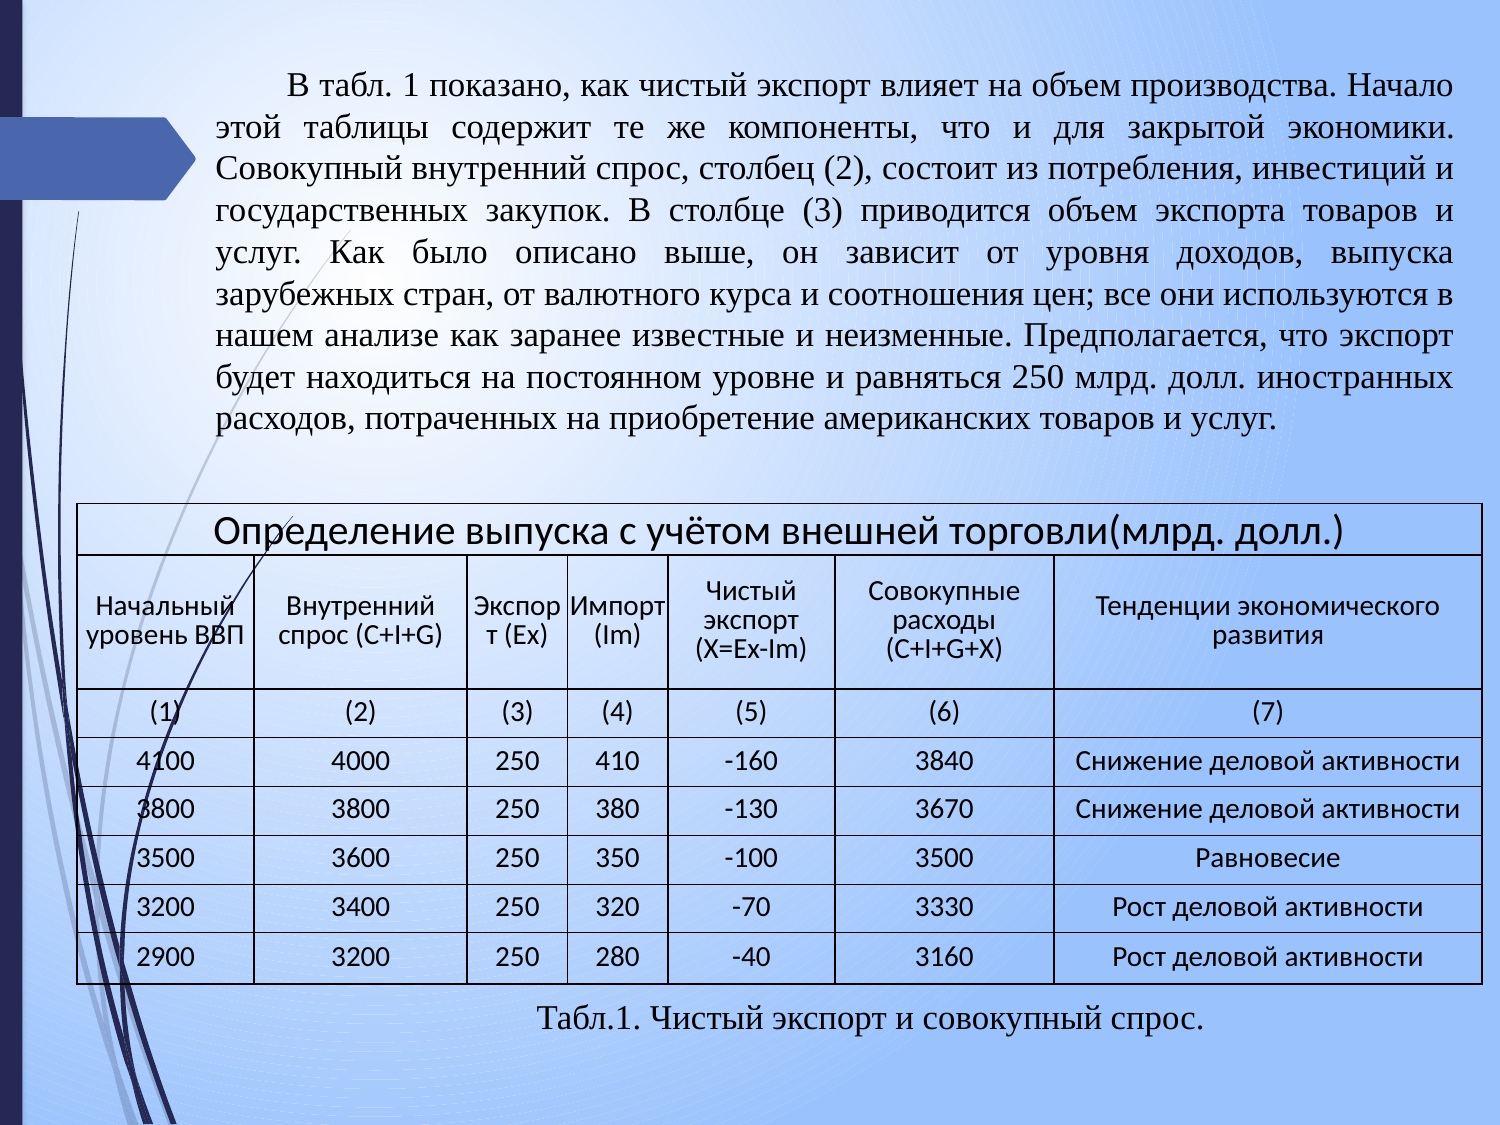

В табл. 1 показано, как чистый экспорт влияет на объем производства. Начало этой таблицы содержит те же компо­ненты, что и для закрытой экономики. Совокупный внутренний спрос, столбец (2), состоит из потребления, инвестиций и го­сударственных закупок. В столбце (3) приводится объем экспорта товаров и услуг. Как было описано выше, он зависит от уровня доходов, выпуска зарубежных стран, от валютного курса и соотношения цен; все они используются в нашем анализе как заранее известные и неизменные. Предполагается, что экспорт будет находиться на постоянном уровне и равняться 250 млрд. долл. иностранных расходов, потраченных на приобретение американских товаров и услуг.

Табл.1. Чистый экспорт и совокупный спрос.

| Определение выпуска с учётом внешней торговли(млрд. долл.) |  |  |  |  |  |  |
| --- | --- | --- | --- | --- | --- | --- |
| Начальный уровень ВВП | Внутренний спрос (С+I+G) | Экспорт (Ex) | Импорт (Im) | Чистый экспорт (X=Ex-Im) | Совокупные расходы (С+I+G+Х) | Тенденции экономического развития |
| (1) | (2) | (3) | (4) | (5) | (6) | (7) |
| 4100 | 4000 | 250 | 410 | -160 | 3840 | Снижение деловой активности |
| 3800 | 3800 | 250 | 380 | -130 | 3670 | Снижение деловой активности |
| 3500 | 3600 | 250 | 350 | -100 | 3500 | Равновесие |
| 3200 | 3400 | 250 | 320 | -70 | 3330 | Рост деловой активности |
| 2900 | 3200 | 250 | 280 | -40 | 3160 | Рост деловой активности |